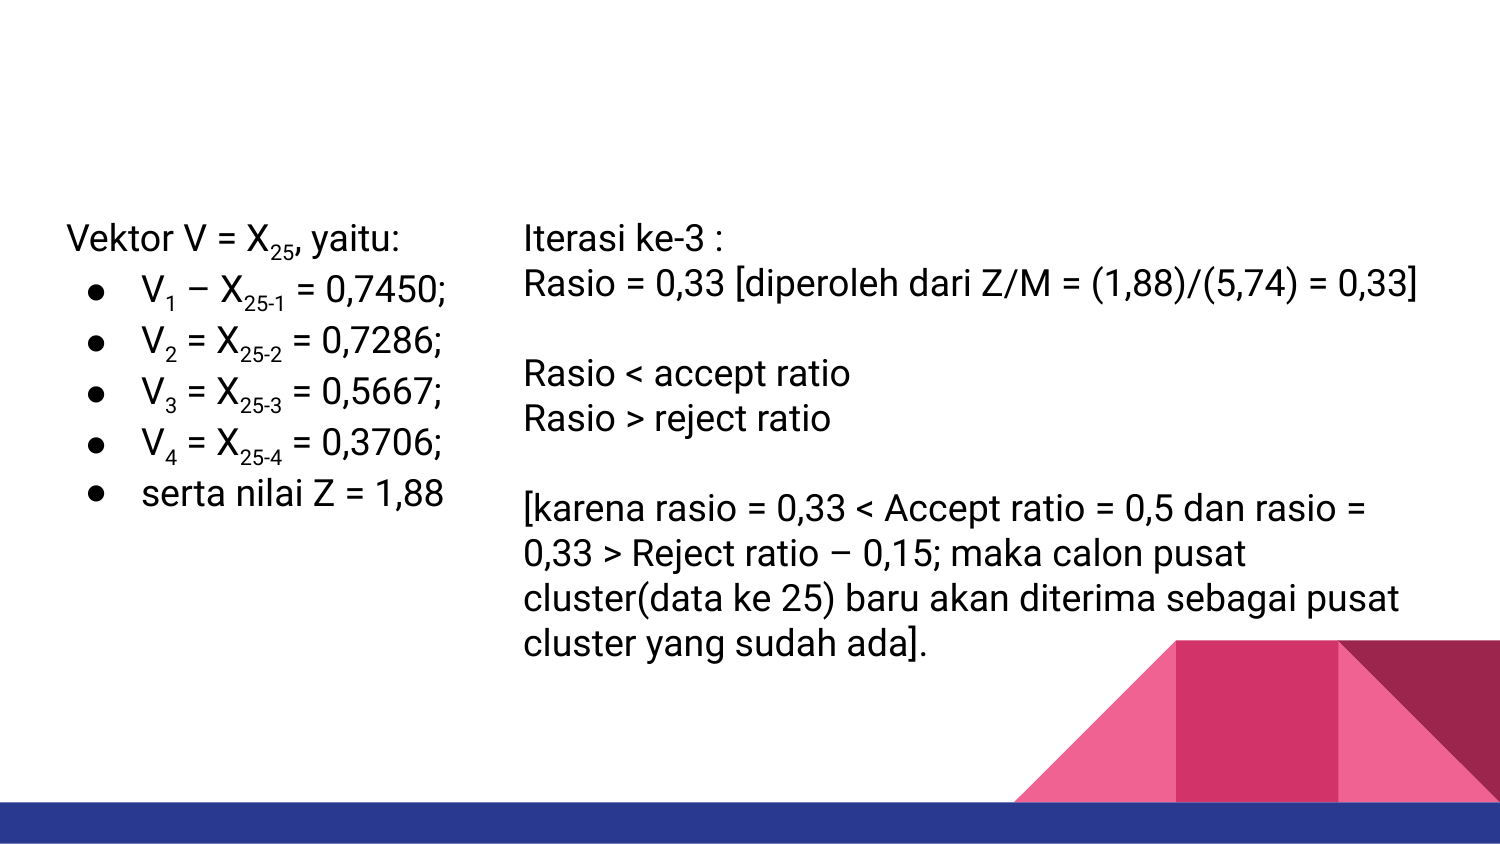

#
Vektor V = X25, yaitu:
V1­ – X25-1 = 0,7450;
V2 = X25-2 = 0,7286;
V3 = X25-3 = 0,5667;
V4 = X25-4 = 0,3706;
serta nilai Z = 1,88

Iterasi ke-3 :
Rasio = 0,33 [diperoleh dari Z/M = (1,88)/(5,74) = 0,33]

Rasio < accept ratio
Rasio > reject ratio

[karena rasio = 0,33 < Accept ratio = 0,5 dan rasio = 0,33 > Reject ratio – 0,15; maka calon pusat cluster(data ke 25) baru akan diterima sebagai pusat cluster yang sudah ada].